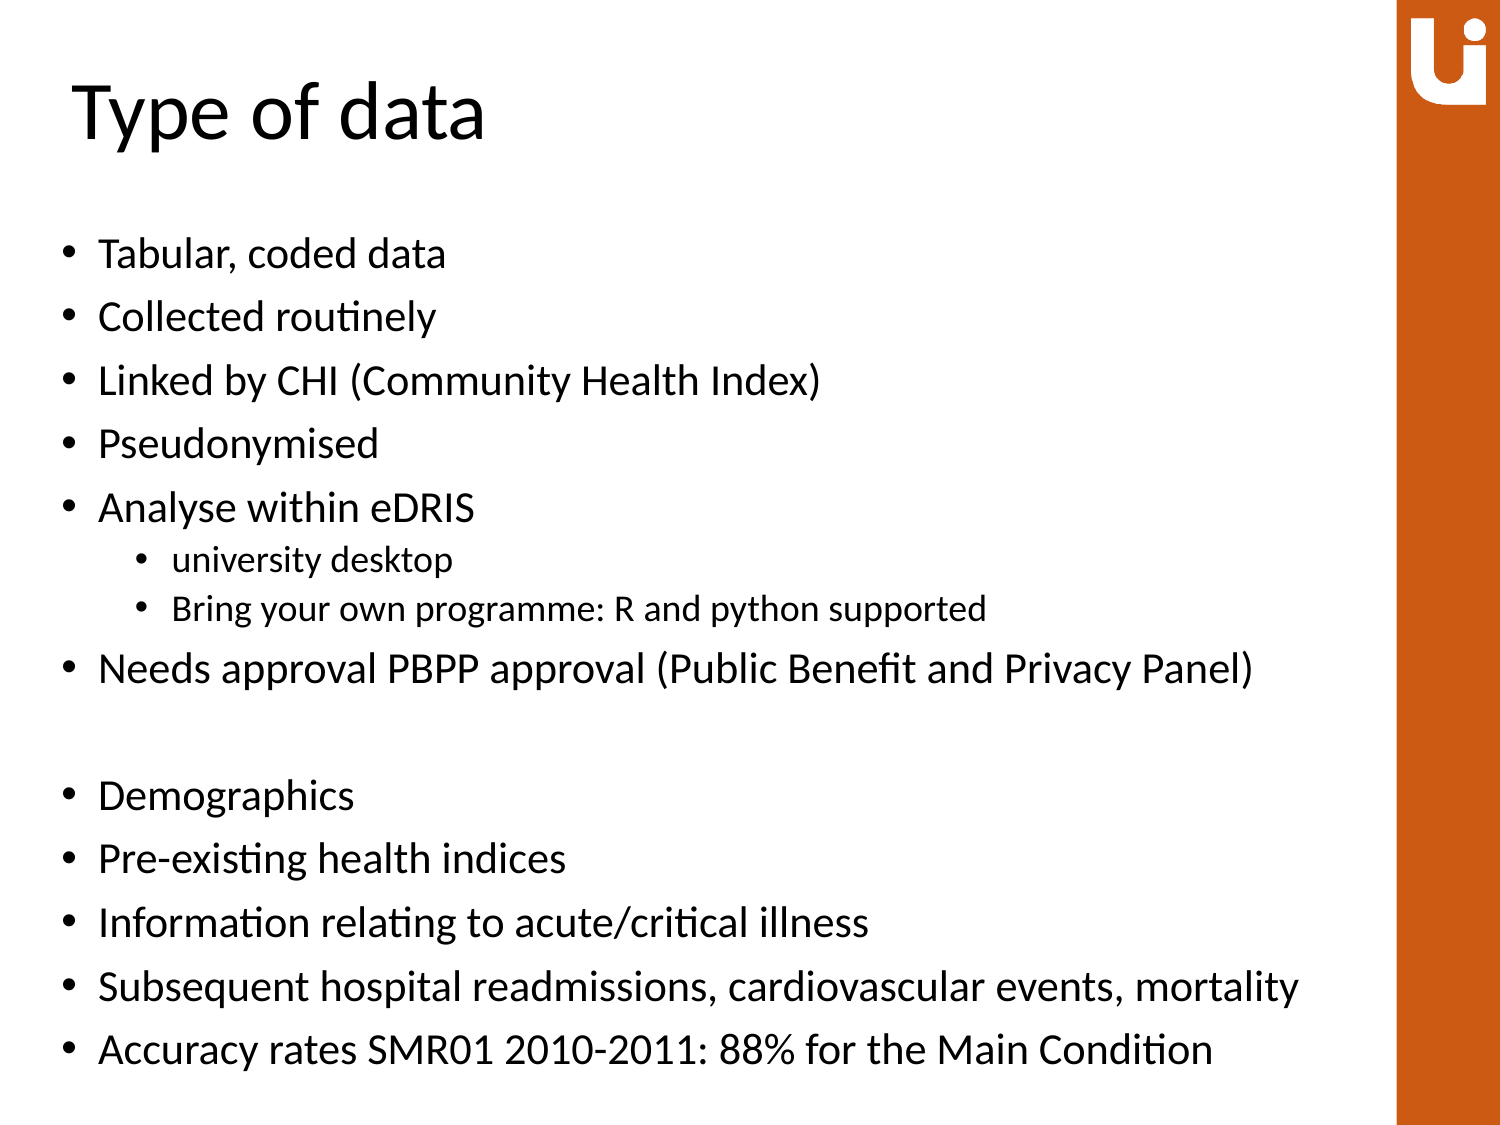

# Type of data
Tabular, coded data
Collected routinely
Linked by CHI (Community Health Index)
Pseudonymised
Analyse within eDRIS
university desktop
Bring your own programme: R and python supported
Needs approval PBPP approval (Public Benefit and Privacy Panel)

Demographics
Pre-existing health indices
Information relating to acute/critical illness
Subsequent hospital readmissions, cardiovascular events, mortality
Accuracy rates SMR01 2010-2011: 88% for the Main Condition